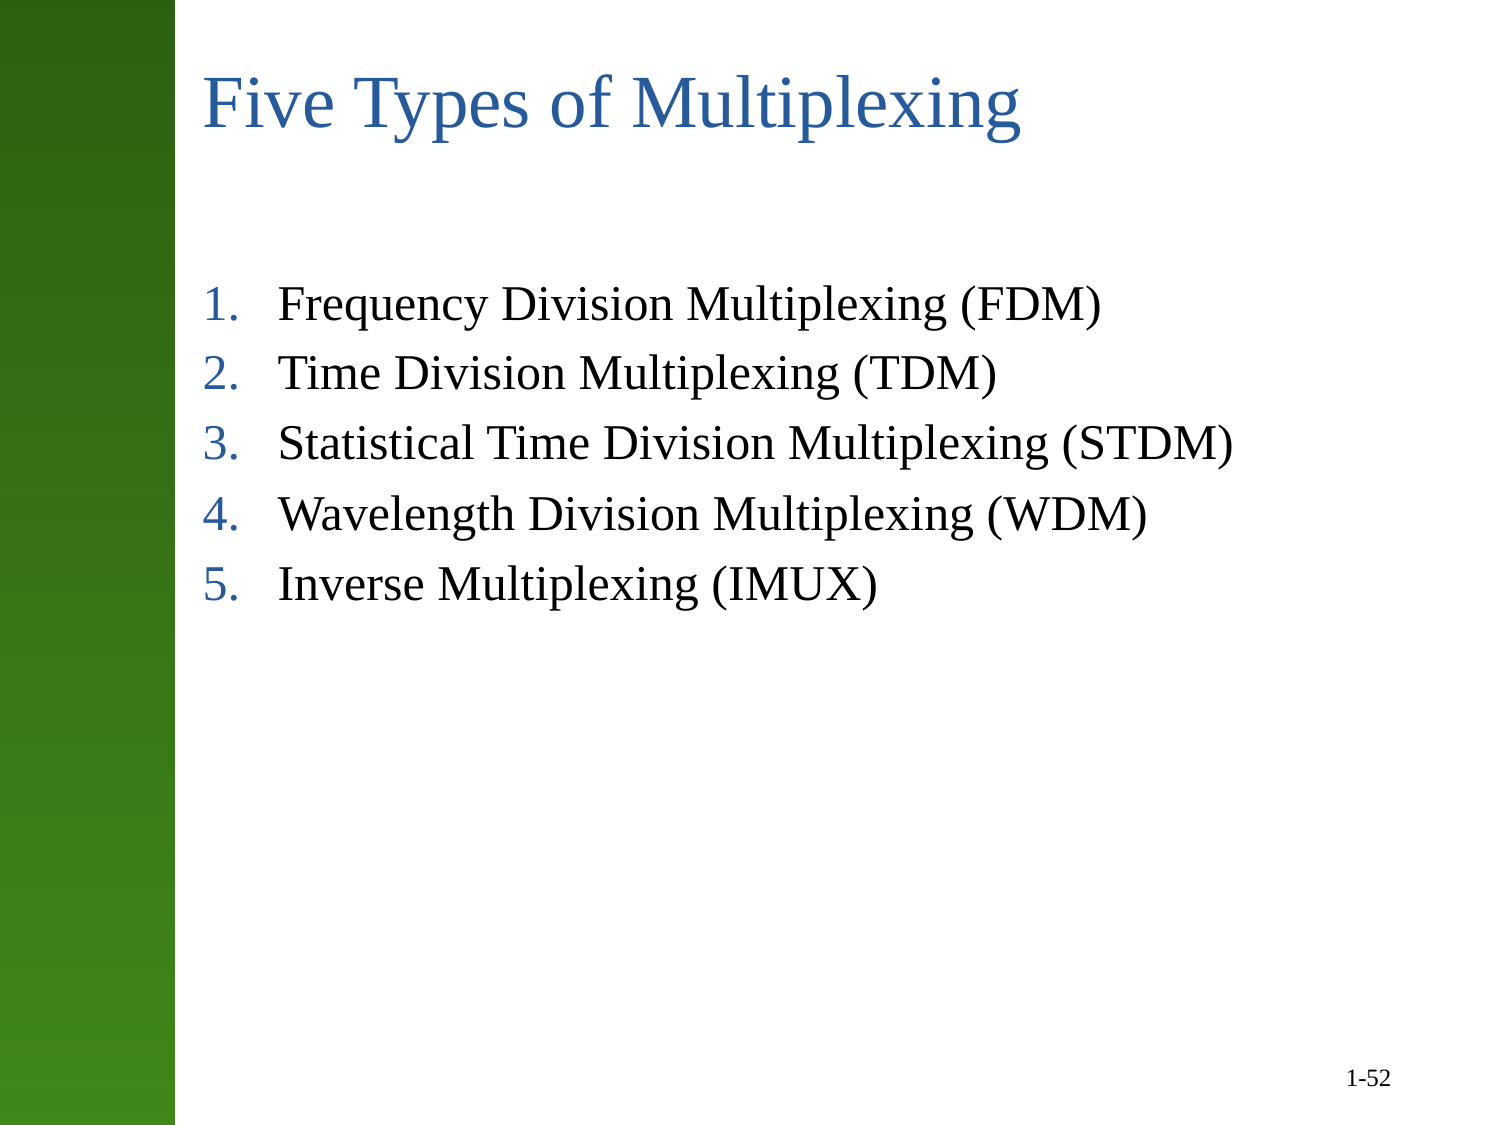

# Five Types of Multiplexing
Frequency Division Multiplexing (FDM)
Time Division Multiplexing (TDM)
Statistical Time Division Multiplexing (STDM)
Wavelength Division Multiplexing (WDM)
Inverse Multiplexing (IMUX)